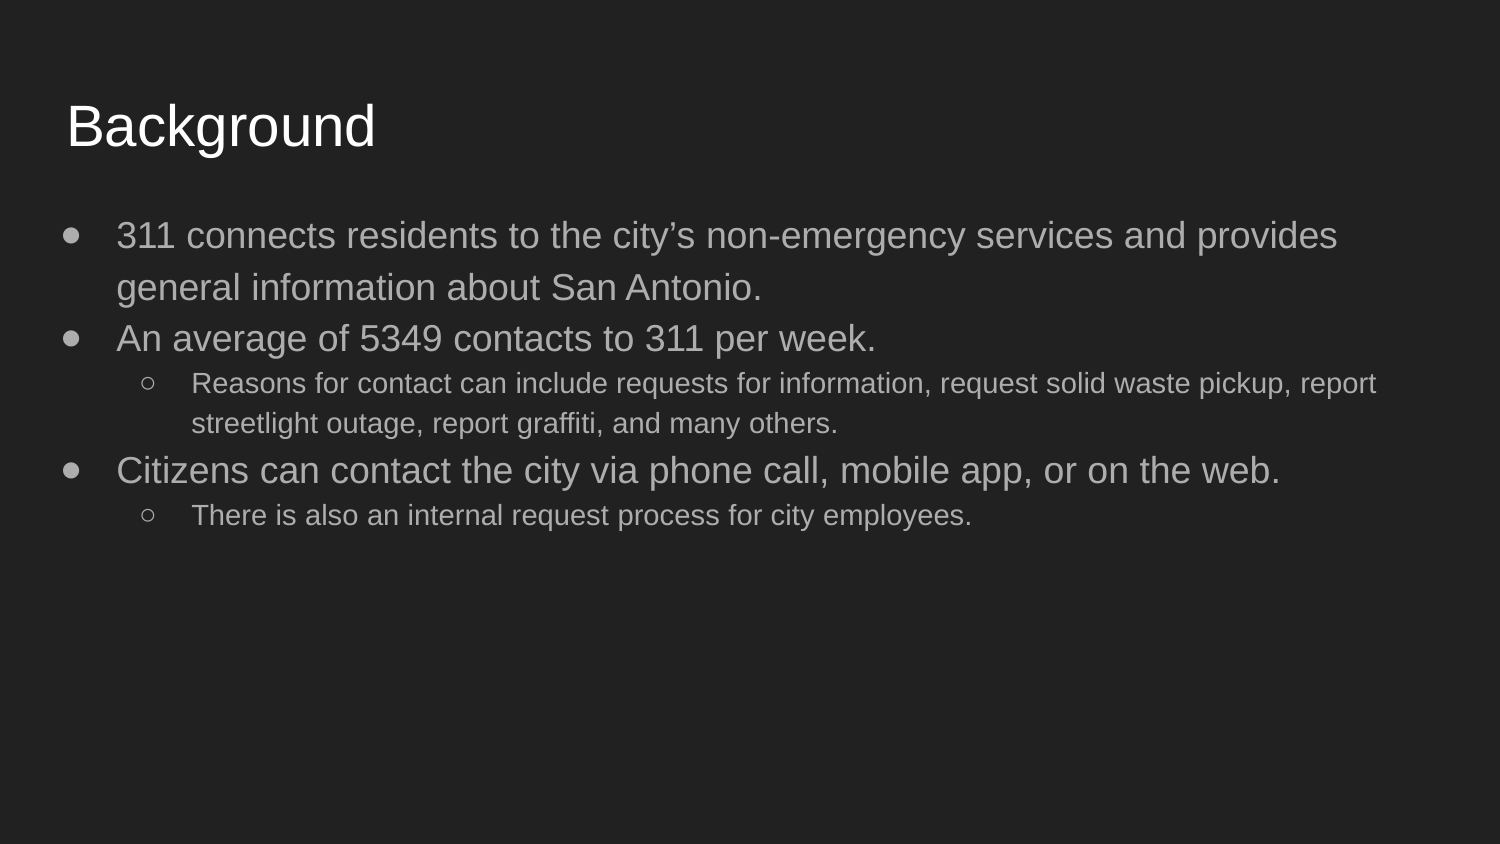

# Background
311 connects residents to the city’s non-emergency services and provides general information about San Antonio.
An average of 5349 contacts to 311 per week.
Reasons for contact can include requests for information, request solid waste pickup, report streetlight outage, report graffiti, and many others.
Citizens can contact the city via phone call, mobile app, or on the web.
There is also an internal request process for city employees.